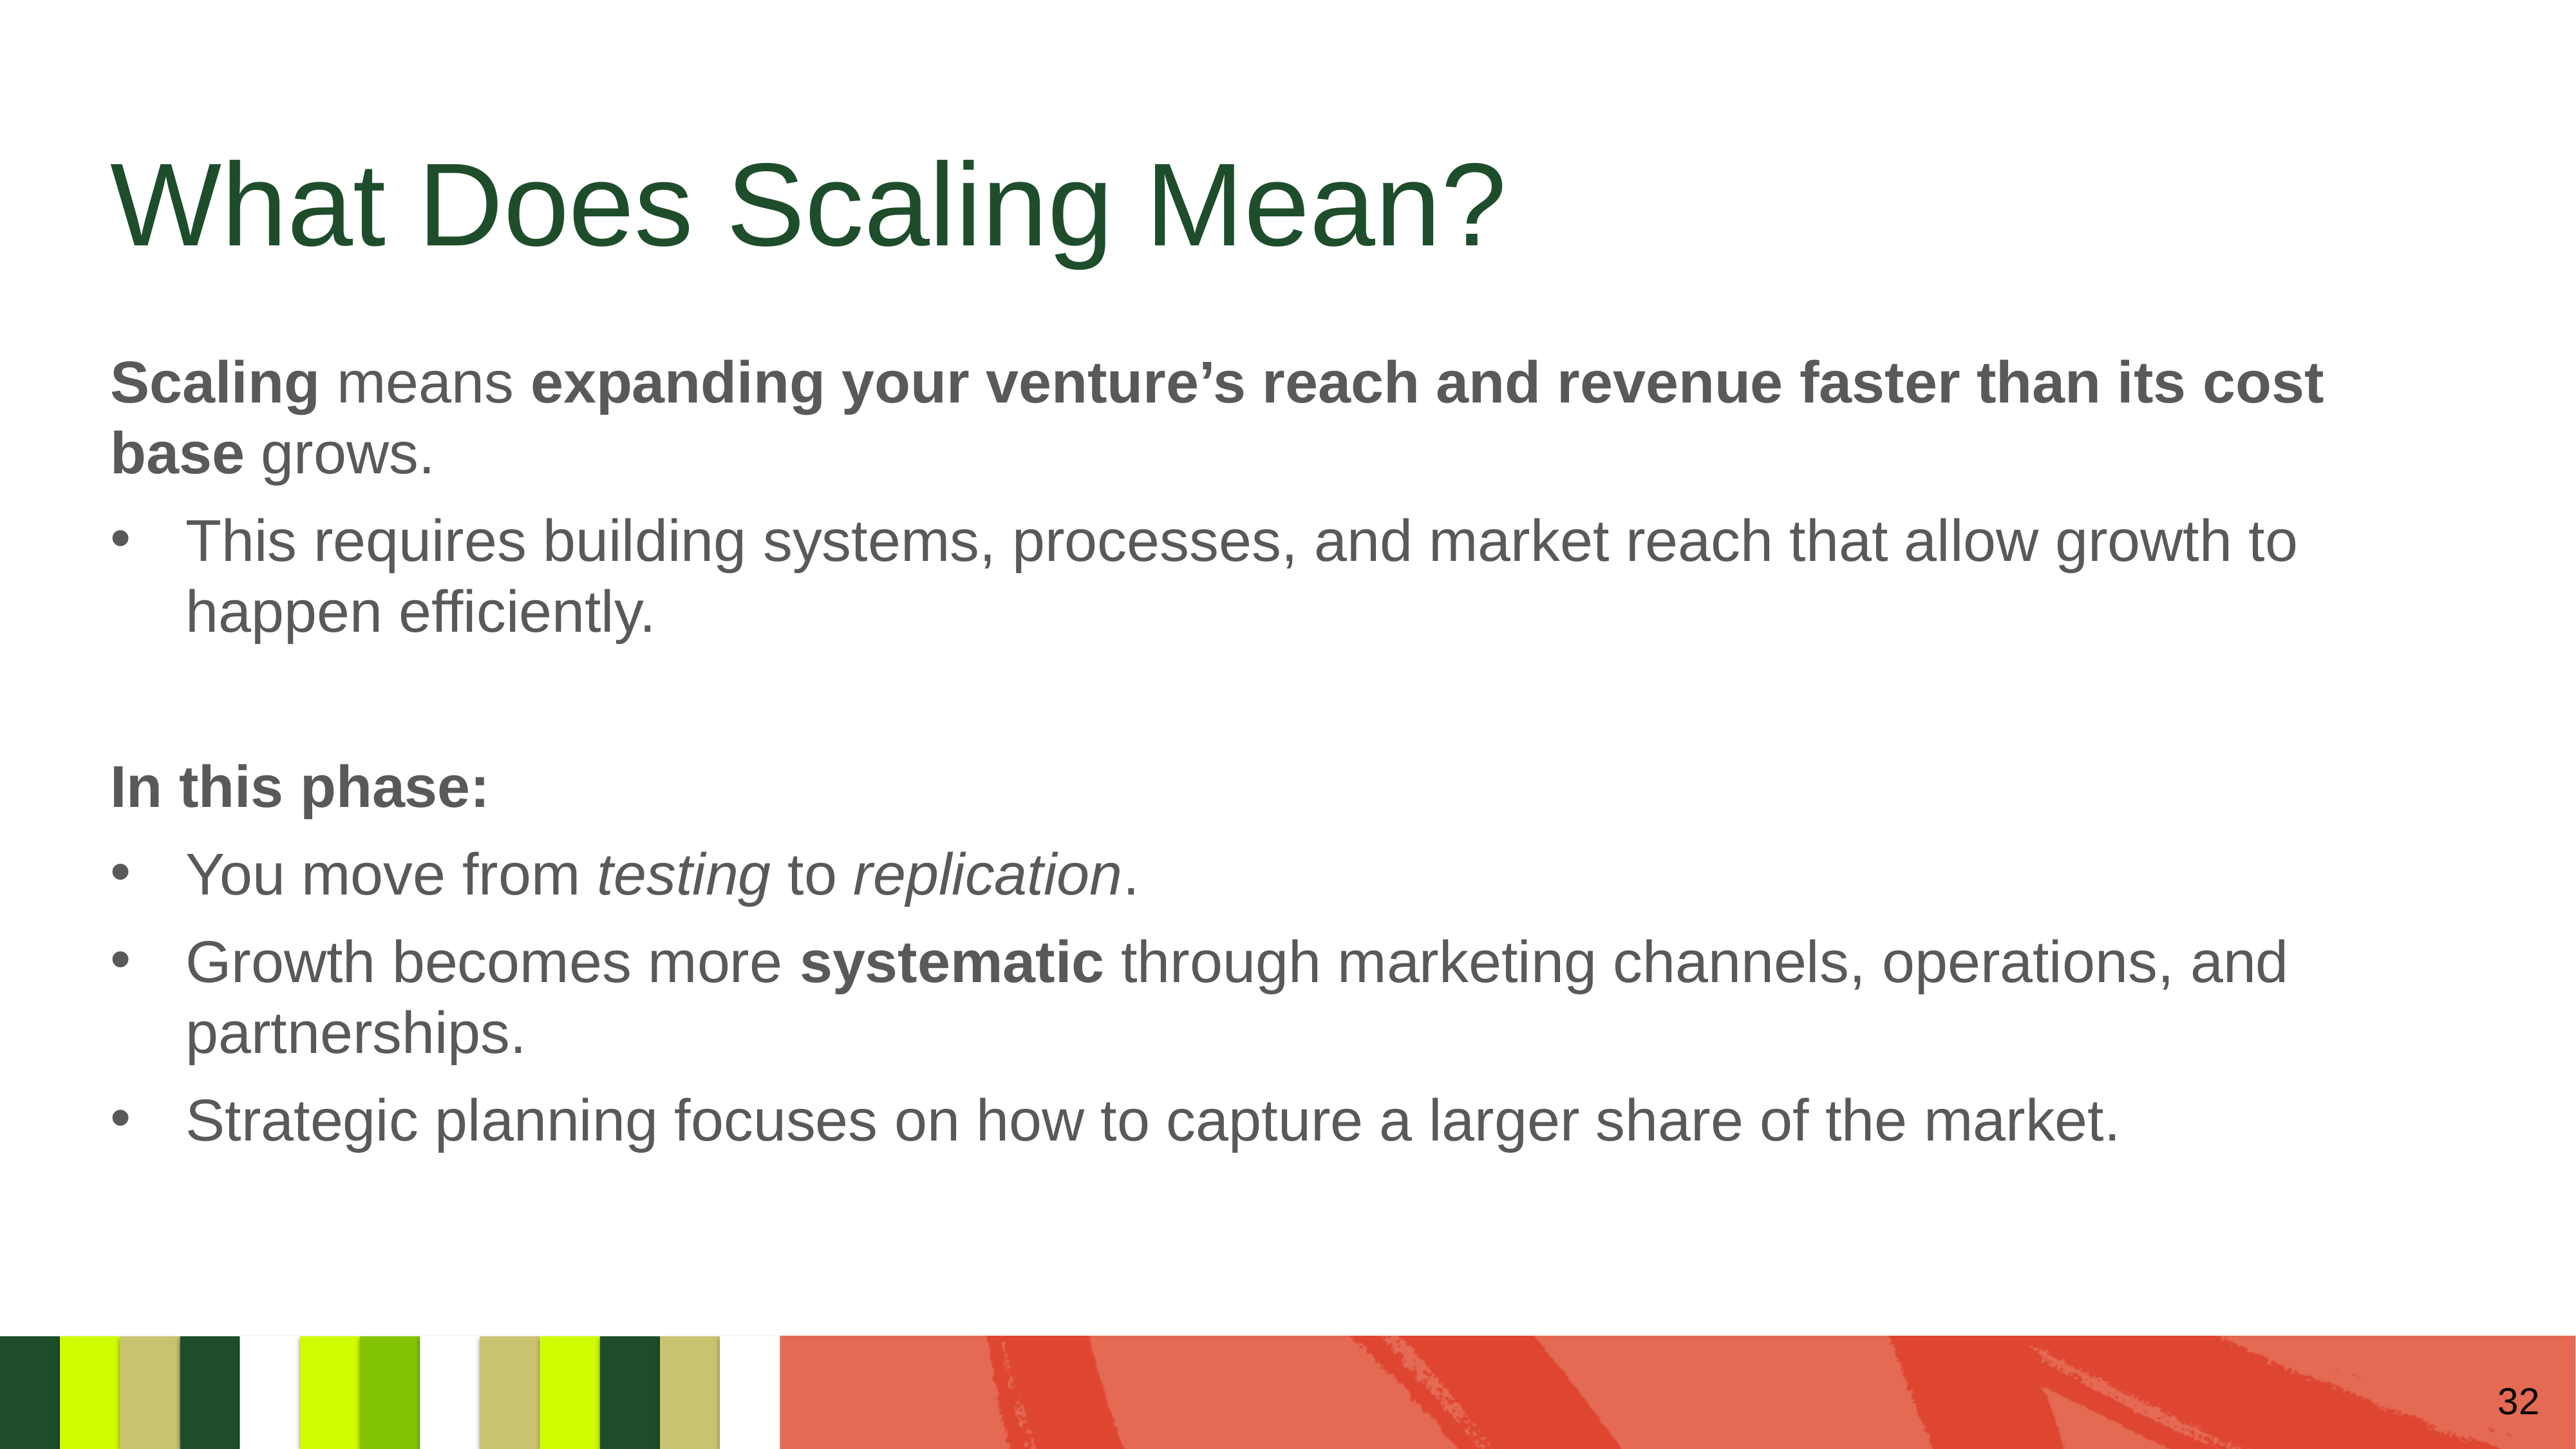

# What Does Scaling Mean?
Scaling means expanding your venture’s reach and revenue faster than its cost base grows.
This requires building systems, processes, and market reach that allow growth to happen efficiently.

In this phase:
You move from testing to replication.
Growth becomes more systematic through marketing channels, operations, and partnerships.
Strategic planning focuses on how to capture a larger share of the market.
32